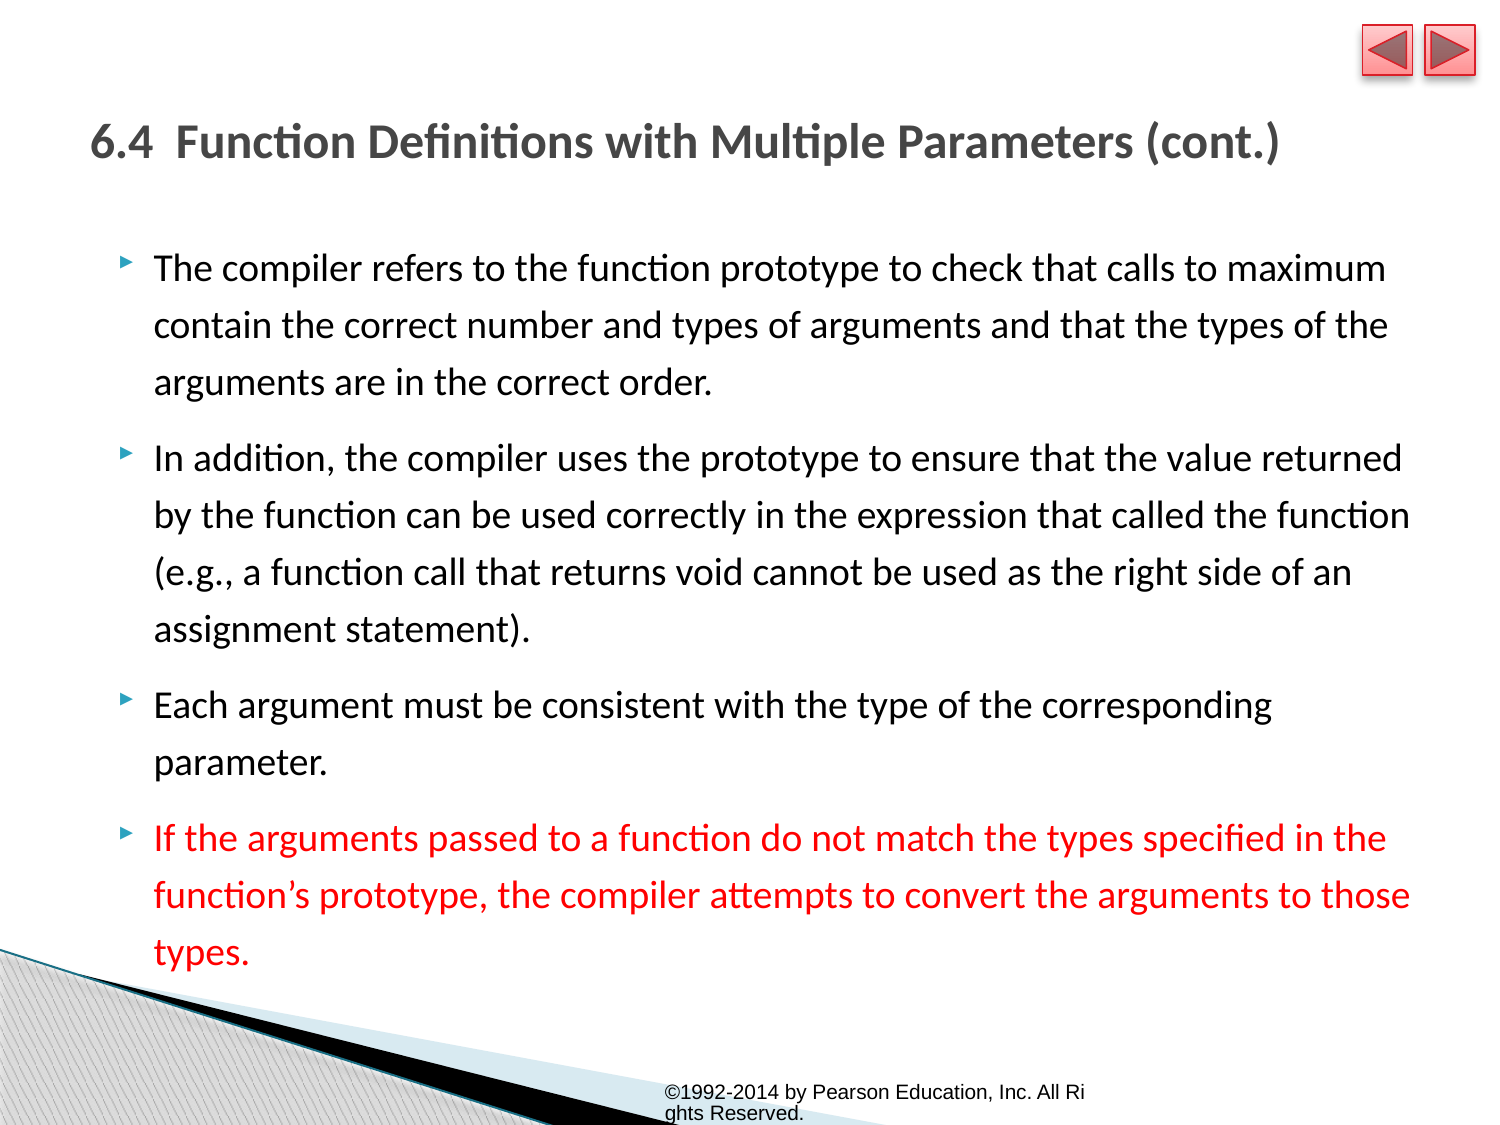

# 6.4  Function Definitions with Multiple Parameters (cont.)
The compiler refers to the function prototype to check that calls to maximum contain the correct number and types of arguments and that the types of the arguments are in the correct order.
In addition, the compiler uses the prototype to ensure that the value returned by the function can be used correctly in the expression that called the function (e.g., a function call that returns void cannot be used as the right side of an assignment statement).
Each argument must be consistent with the type of the corresponding parameter.
If the arguments passed to a function do not match the types specified in the function’s prototype, the compiler attempts to convert the arguments to those types.
©1992-2014 by Pearson Education, Inc. All Rights Reserved.